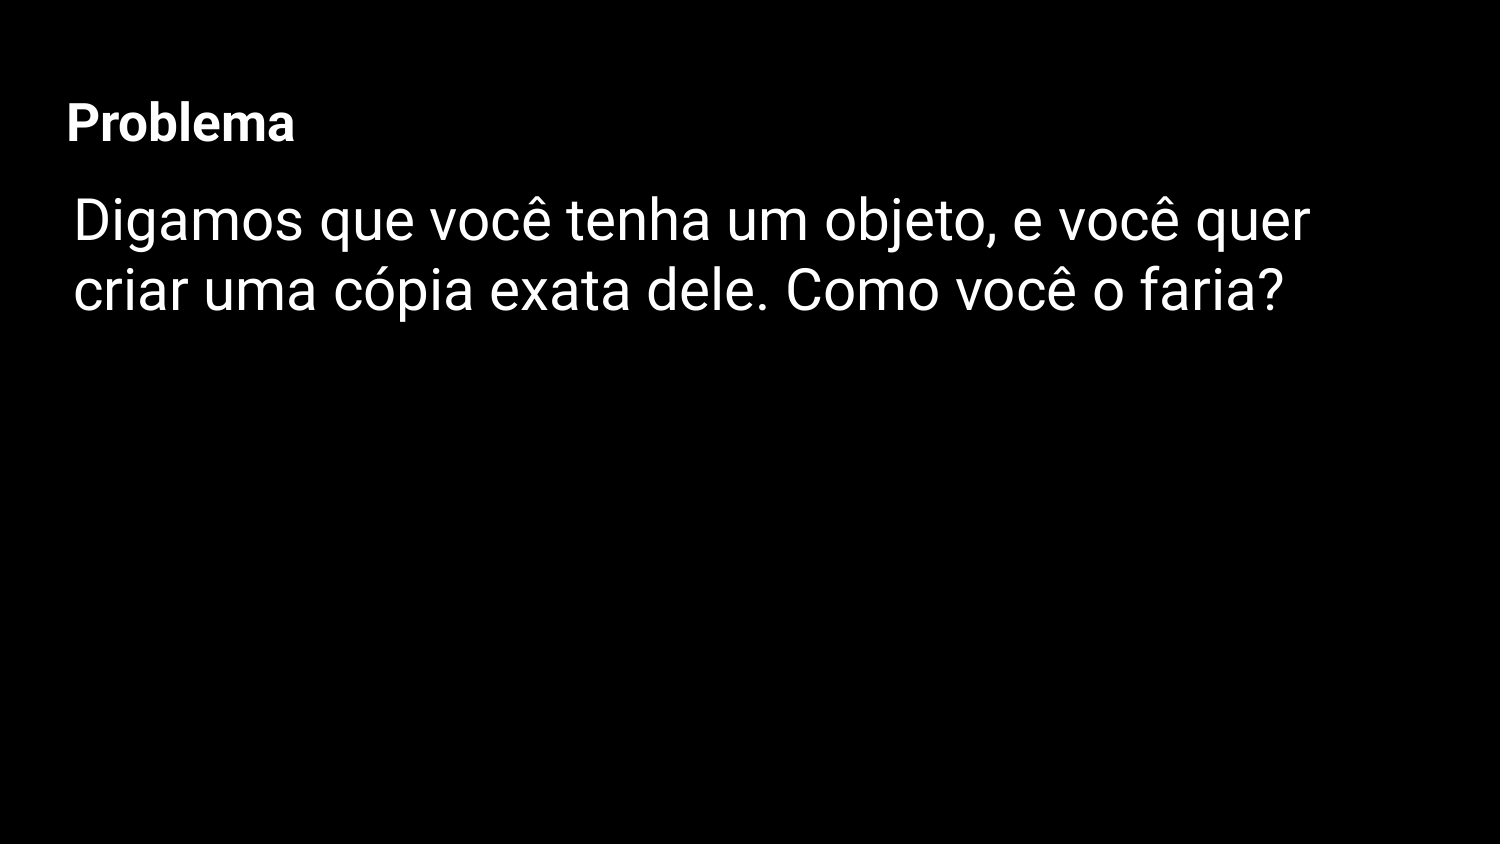

# Problema
Digamos que você tenha um objeto, e você quer criar uma cópia exata dele. Como você o faria?